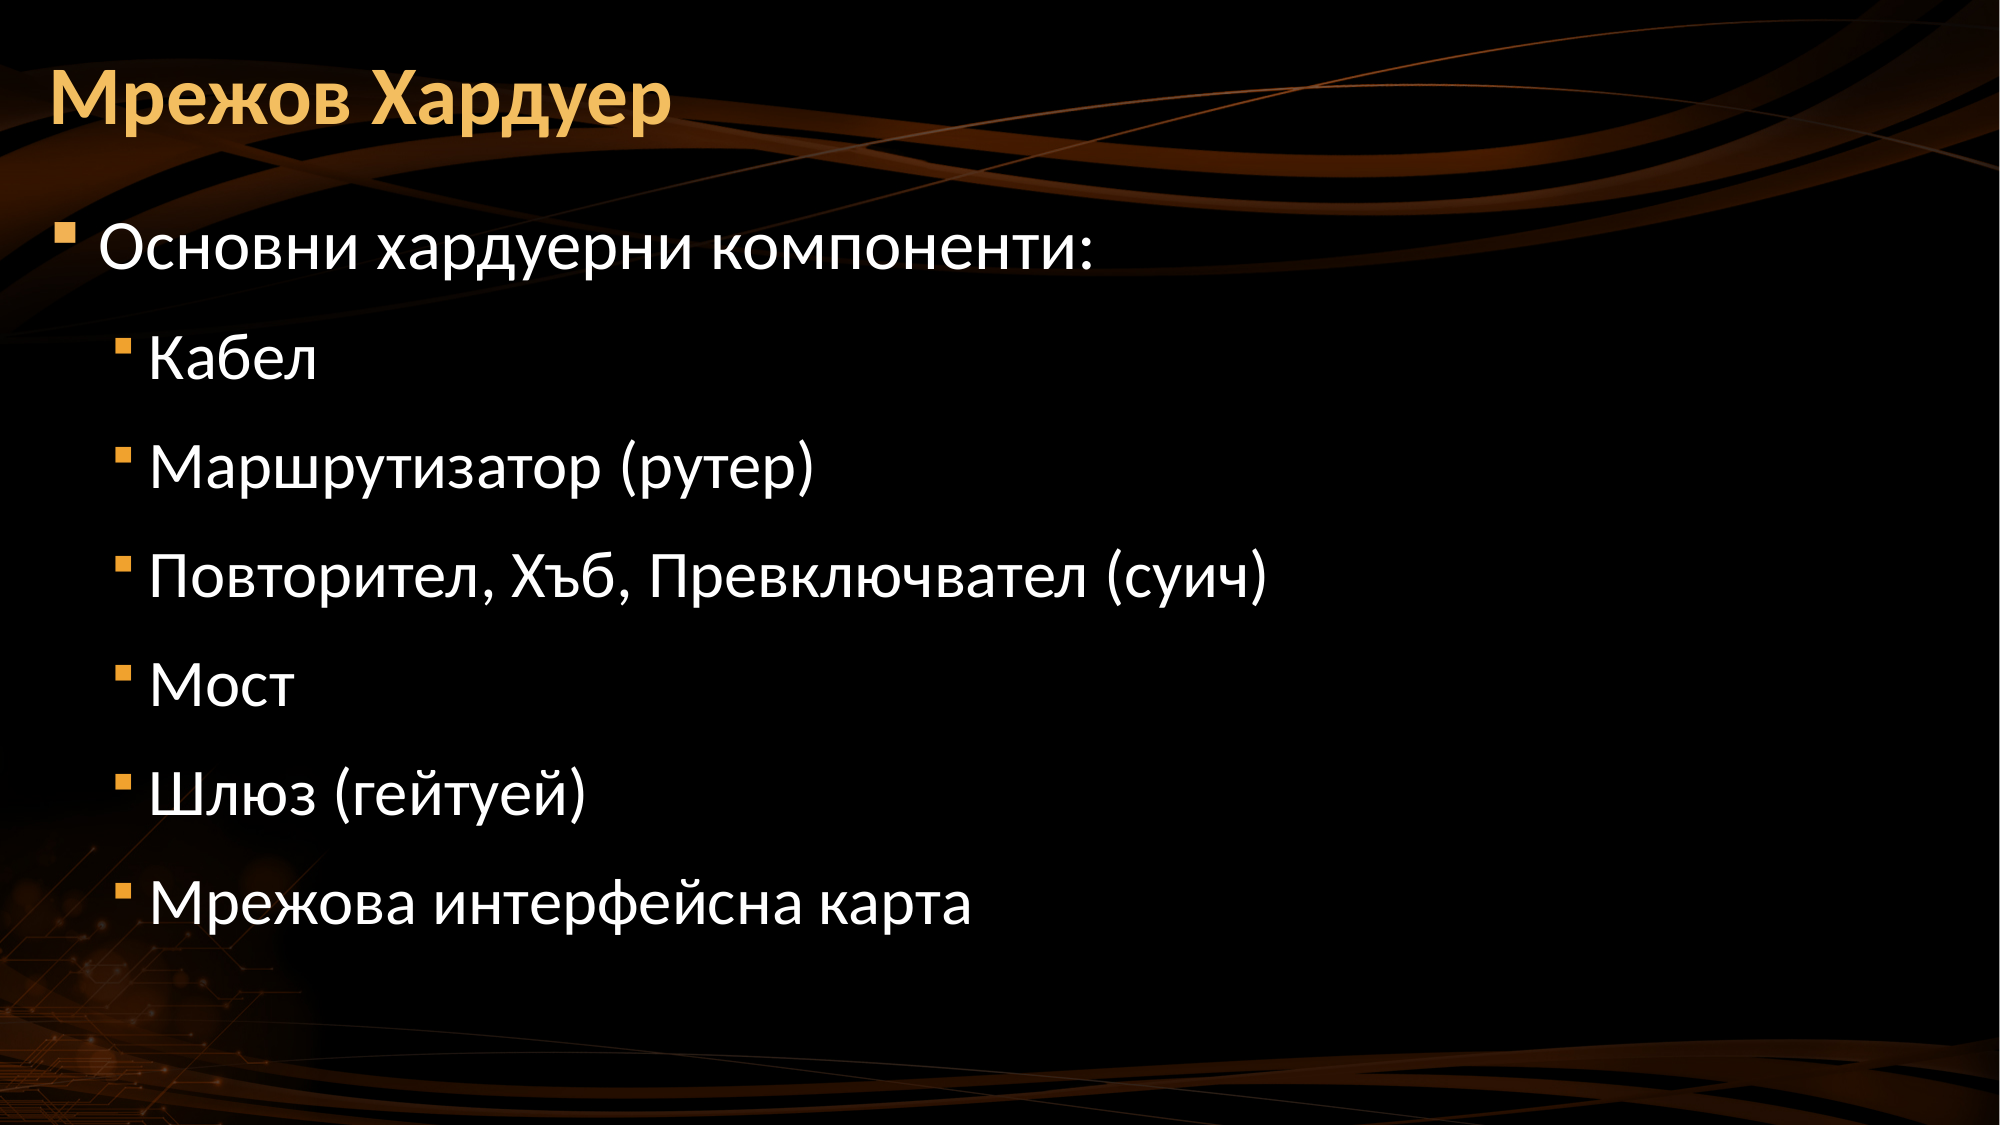

# Мрежов Хардуер
Основни хардуерни компоненти:
Кабел
Маршрутизатор (рутер)
Повторител, Хъб, Превключвател (суич)
Мост
Шлюз (гейтуей)
Мрежова интерфейсна карта